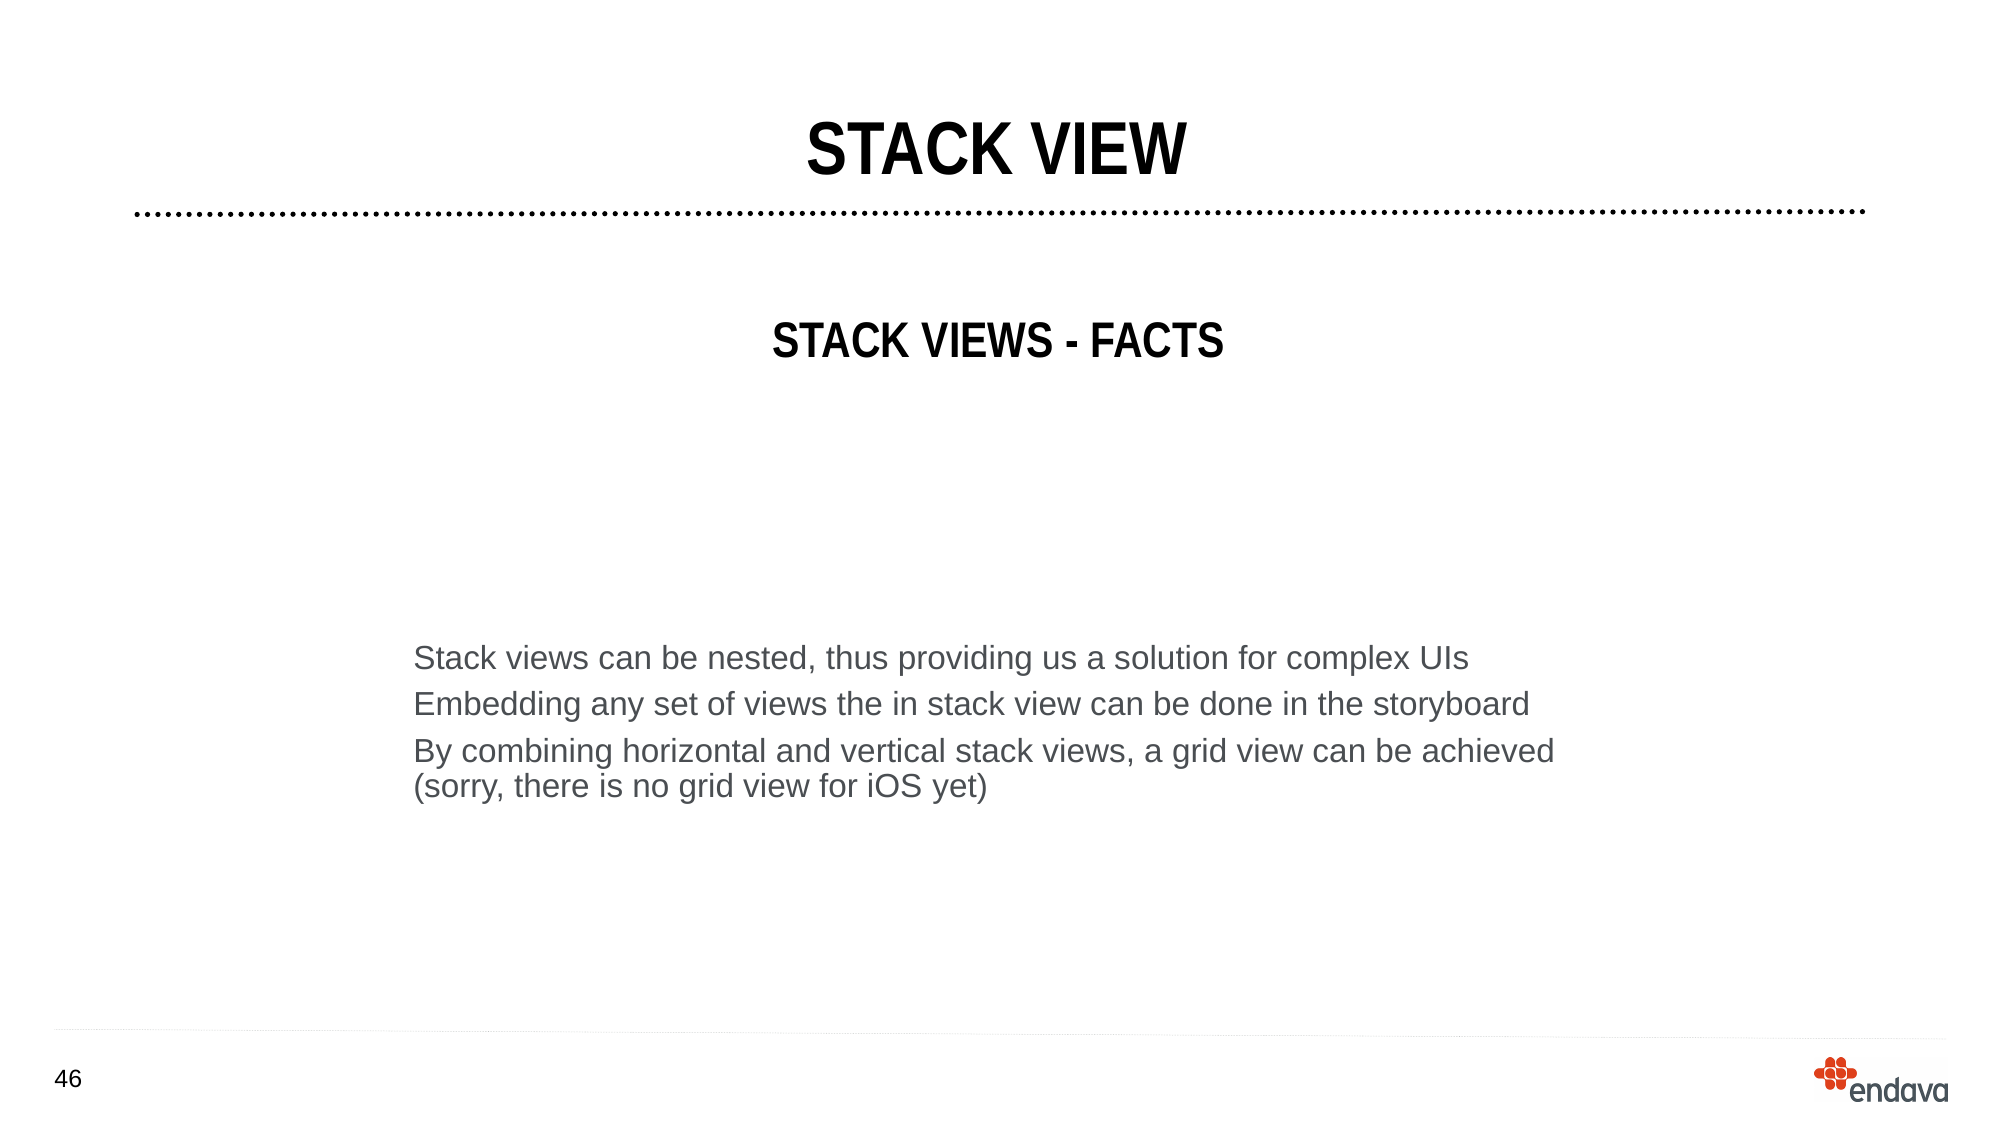

# STACK VIEW
stack views - FACTS
Stack views can be nested, thus providing us a solution for complex UIs
Embedding any set of views the in stack view can be done in the storyboard
By combining horizontal and vertical stack views, a grid view can be achieved (sorry, there is no grid view for iOS yet)